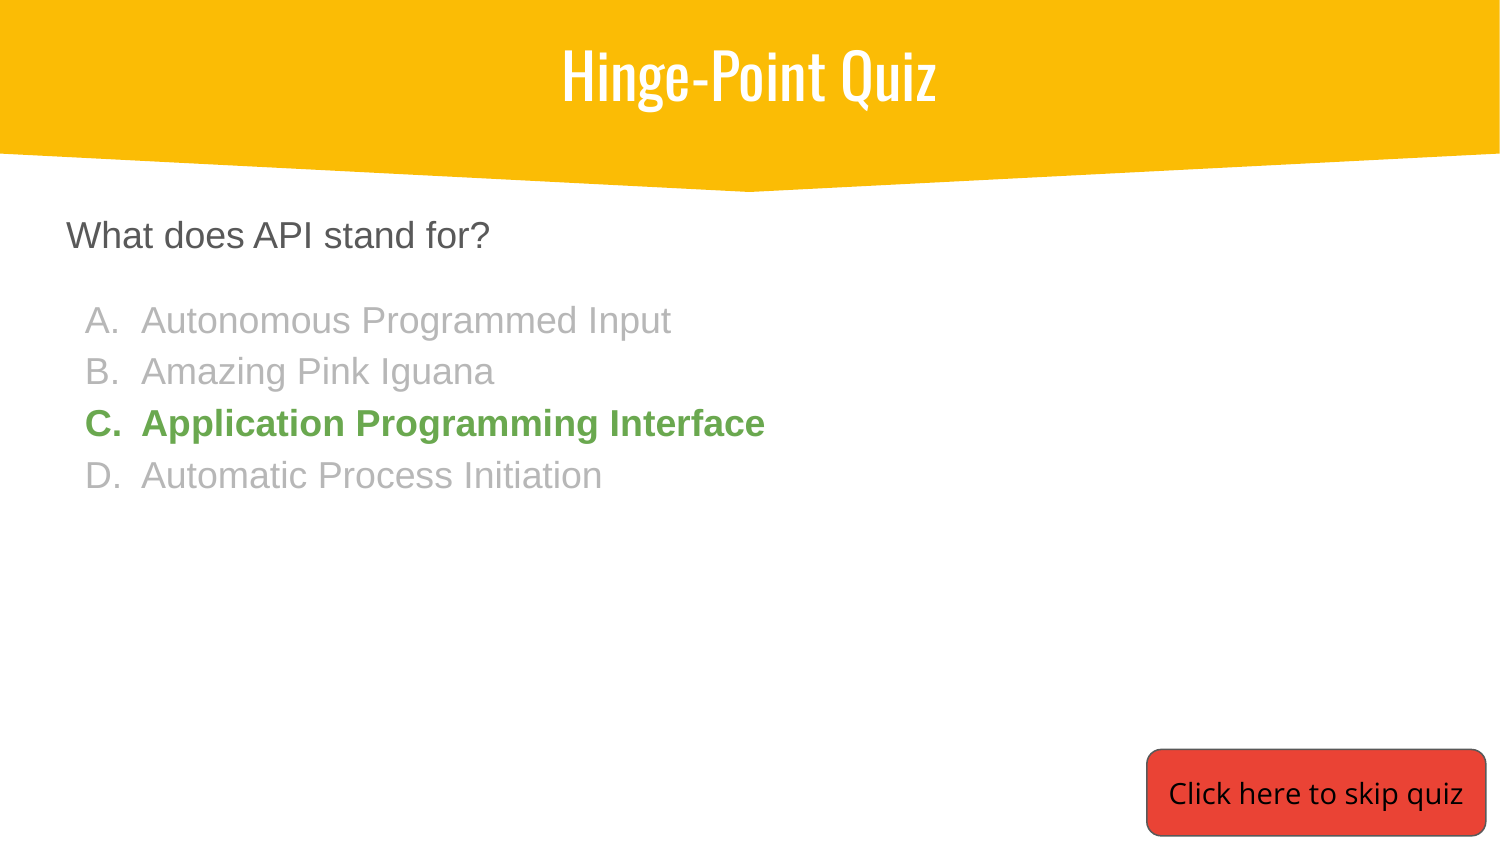

Hinge-Point Quiz
What does API stand for?
Autonomous Programmed Input
Amazing Pink Iguana
Application Programming Interface
Automatic Process Initiation
What does API stand for?
Autonomous Programmed Input
Amazing Pink Iguana
Application Programming Interface
Automatic Process Initiation
Click here to skip quiz